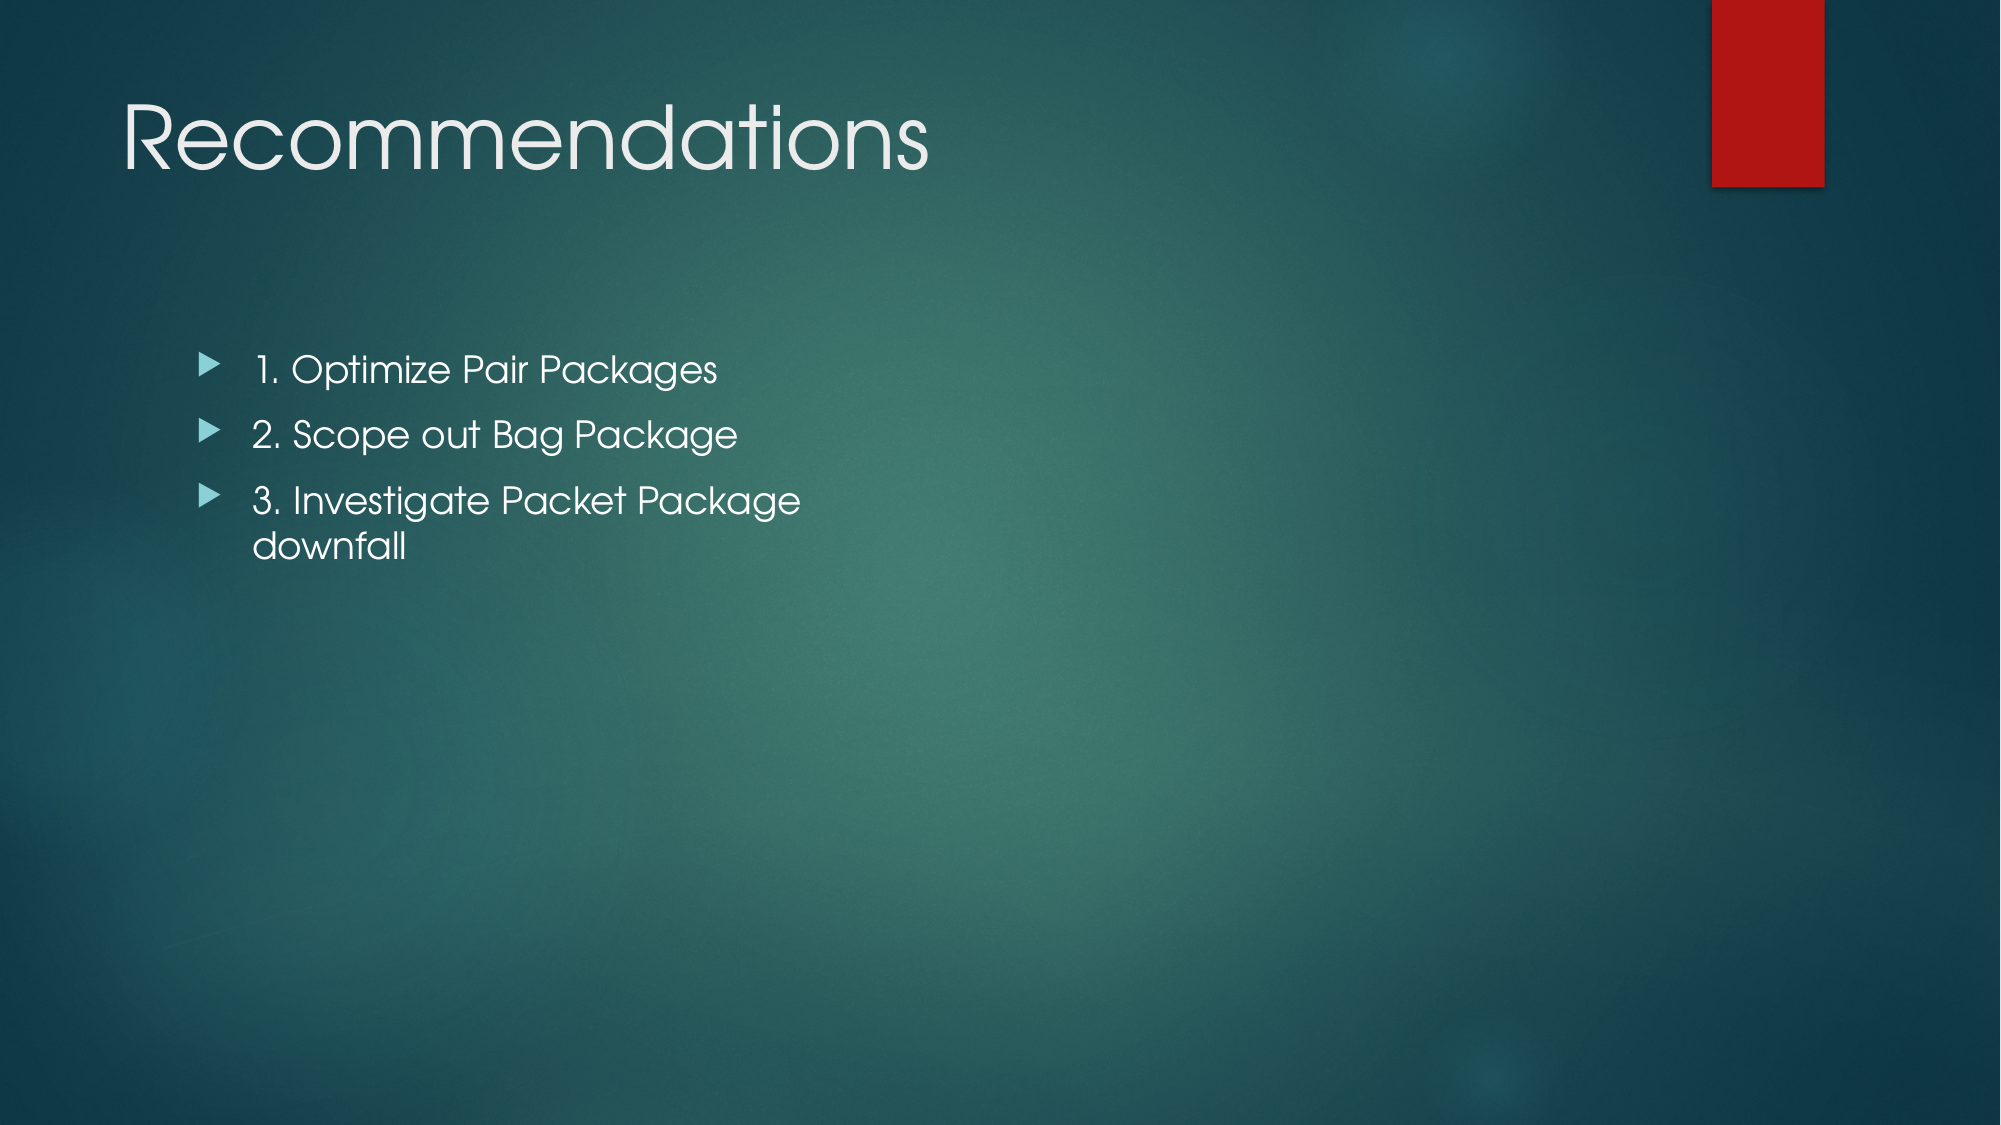

# Recommendations

1. Optimize Pair Packages
2. Scope out Bag Package
3. Investigate Packet Package downfall